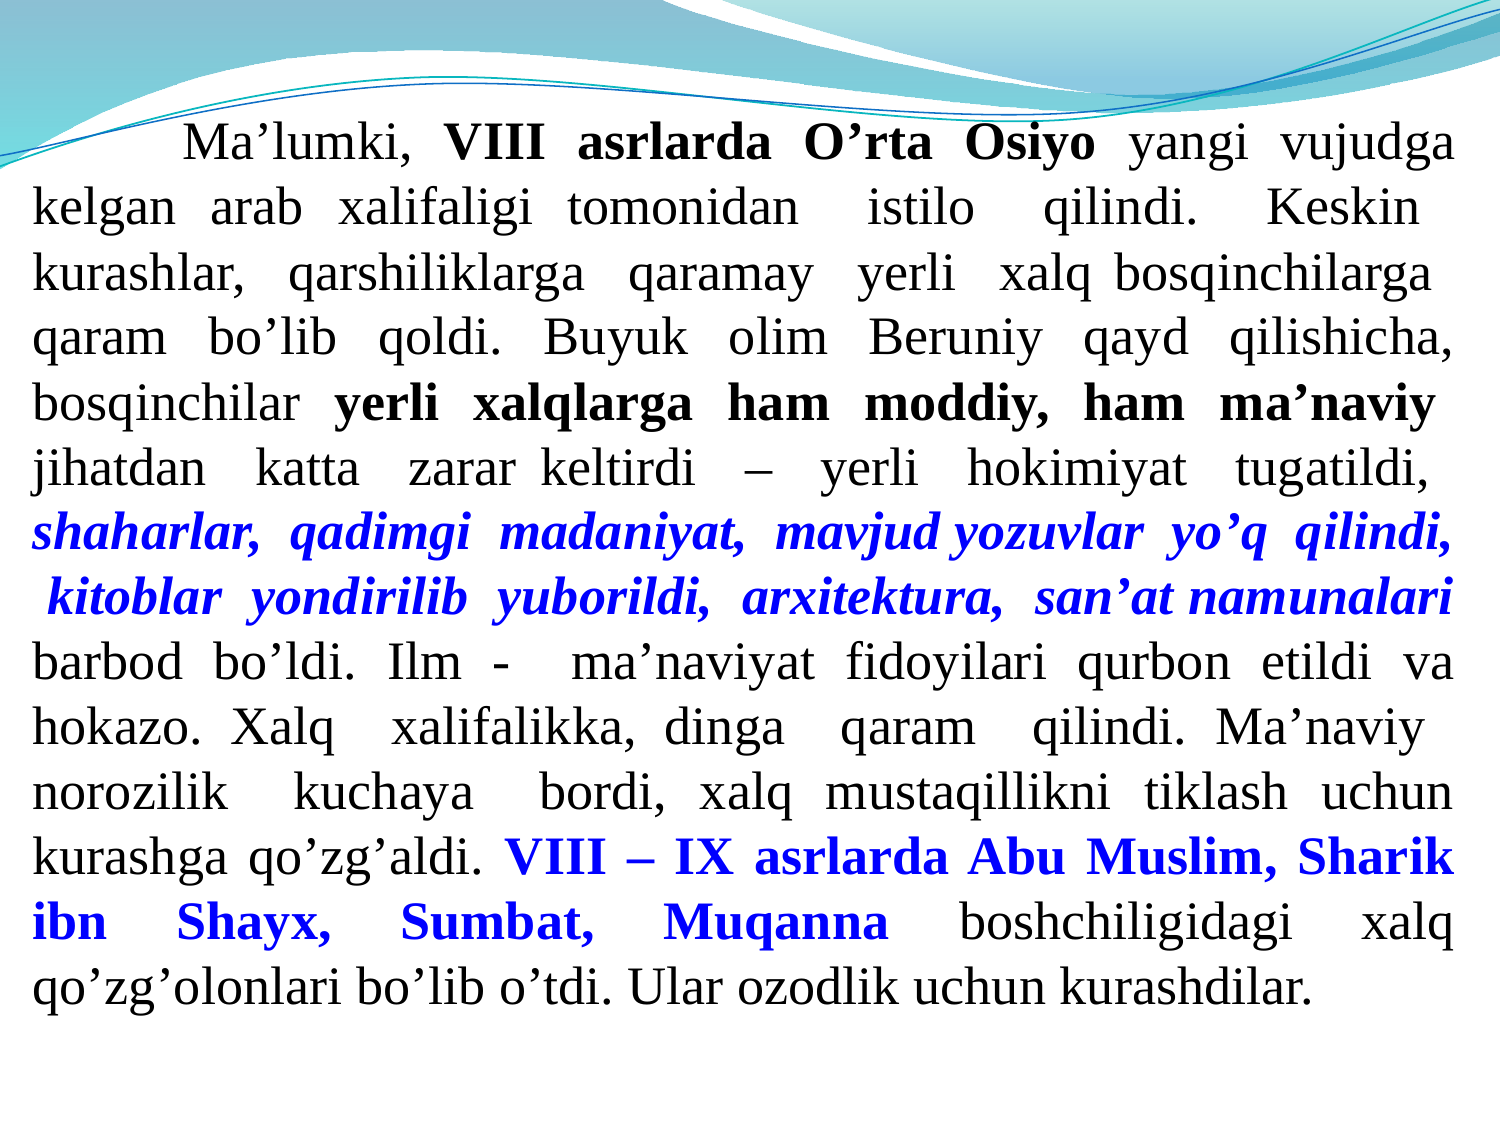

Ma’lumki, VIII asrlarda O’rta Osiyo yangi vujudga kelgan arab xalifaligi tomonidan  istilo  qilindi.  Keskin  kurashlar,  qarshiliklarga  qaramay  yerli  xalq bosqinchilarga  qaram  bo’lib  qoldi.  Buyuk  olim  Beruniy  qayd  qilishicha, bosqinchilar  yerli  xalqlarga  ham  moddiy,  ham  ma’naviy  jihatdan  katta  zarar keltirdi  –  yerli  hokimiyat  tugatildi,  shaharlar,  qadimgi  madaniyat,  mavjud yozuvlar  yo’q  qilindi,  kitoblar  yondirilib  yuborildi,  arxitektura,  san’at namunalari barbod bo’ldi. Ilm -  ma’naviyat fidoyilari qurbon etildi va hokazo. Xalq  xalifalikka, dinga  qaram  qilindi. Ma’naviy  norozilik  kuchaya  bordi, xalq mustaqillikni tiklash uchun kurashga qo’zg’aldi. VIII – IX asrlarda Abu Muslim, Sharik ibn Shayx, Sumbat, Muqanna boshchiligidagi xalq qo’zg’olonlari bo’lib o’tdi. Ular ozodlik uchun kurashdilar.